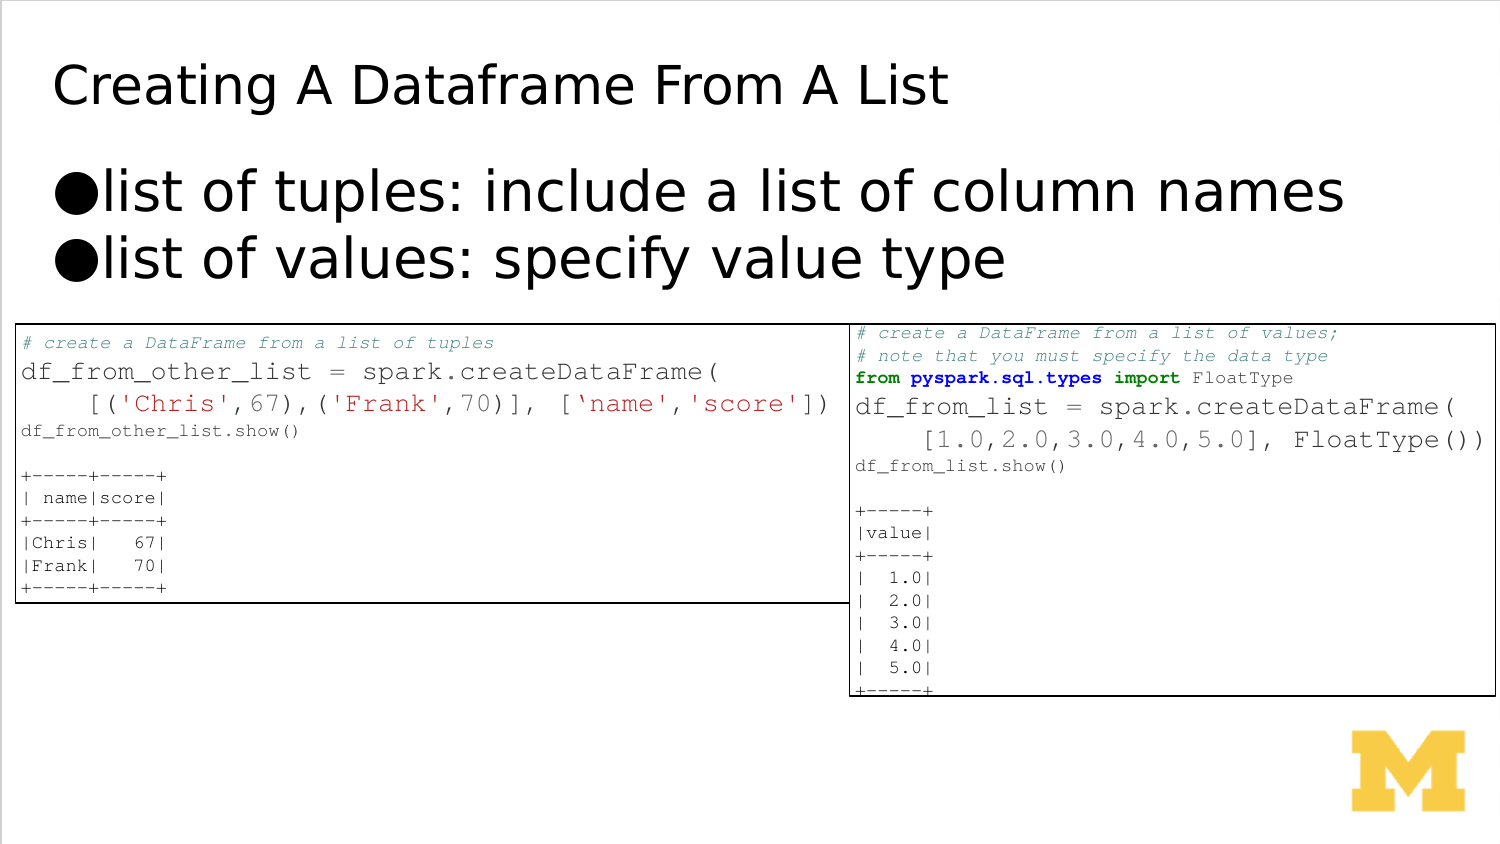

# Creating A Dataframe From A List
list of tuples: include a list of column names
list of values: specify value type
# create a DataFrame from a list of tuples
df_from_other_list = spark.createDataFrame(
    [('Chris',67),('Frank',70)], [‘name','score'])
df_from_other_list.show()

+-----+-----+
| name|score|
+-----+-----+
|Chris|   67|
|Frank|   70|
+-----+-----+
# create a DataFrame from a list of values;
# note that you must specify the data type
from pyspark.sql.types import FloatType
df_from_list = spark.createDataFrame(
    [1.0,2.0,3.0,4.0,5.0], FloatType())
df_from_list.show()

+-----+
|value|
+-----+
|  1.0|
|  2.0|
|  3.0|
|  4.0|
|  5.0|
+-----+